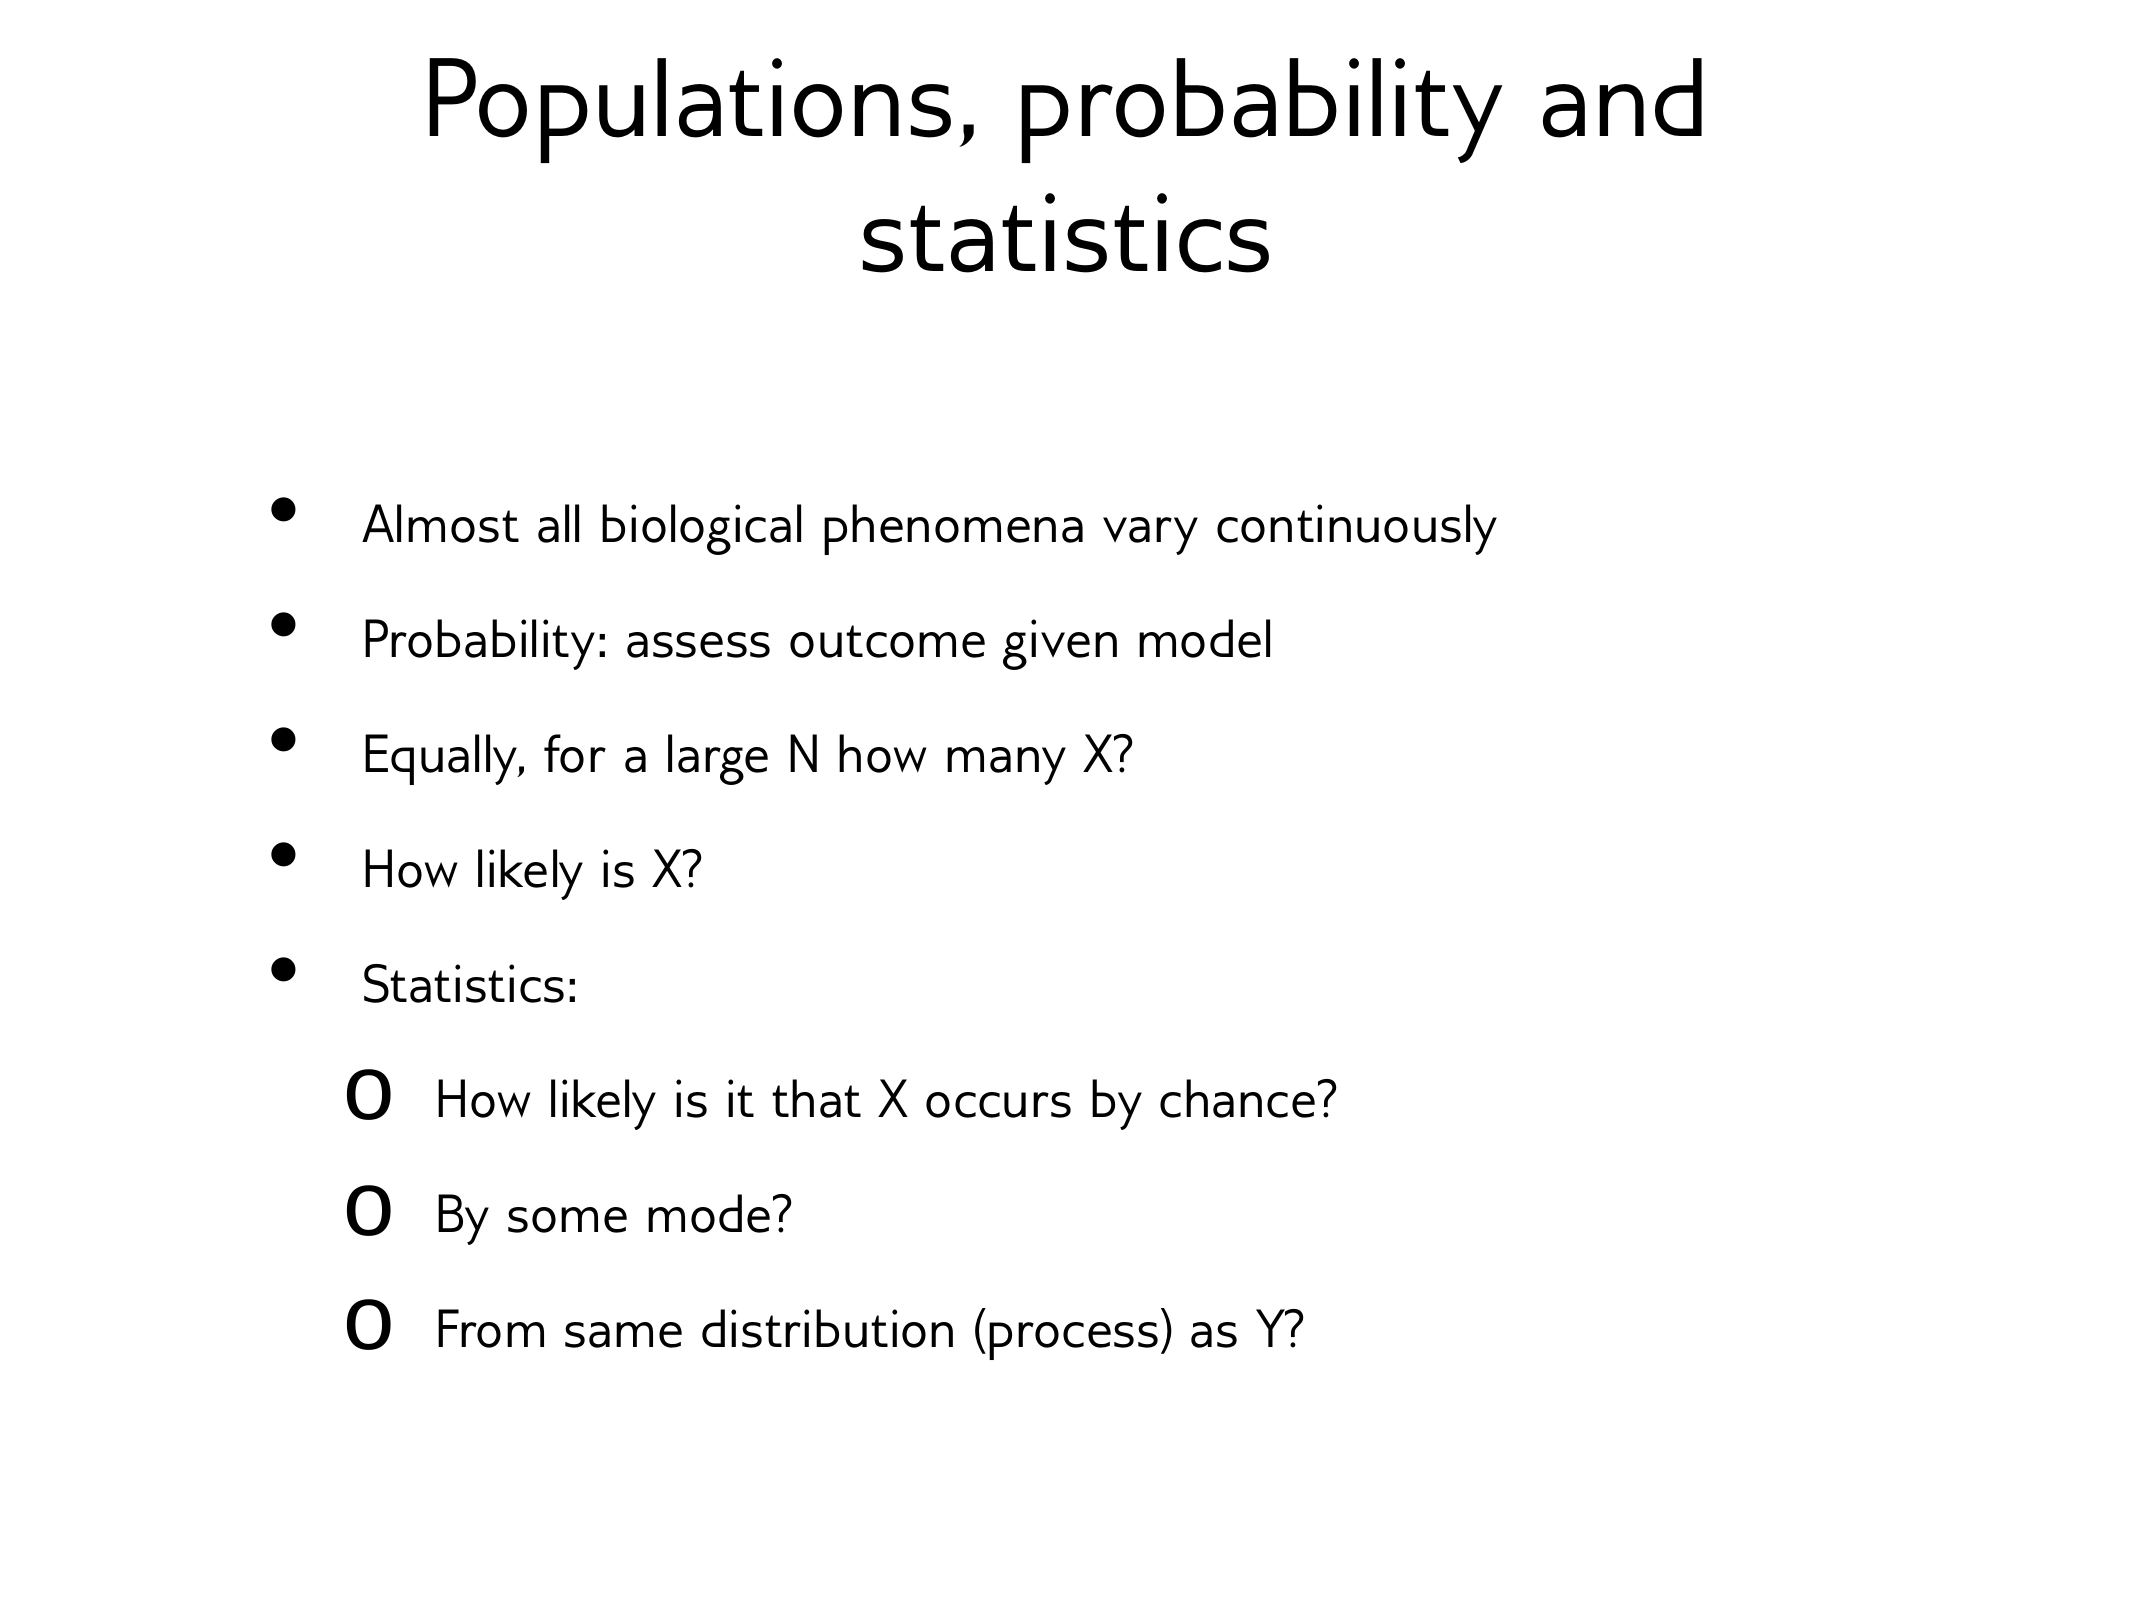

# Populations, probability and statistics
Almost all biological phenomena vary continuously
Probability: assess outcome given model
Equally, for a large N how many X?
How likely is X?
Statistics:
How likely is it that X occurs by chance?
By some mode?
From same distribution (process) as Y?